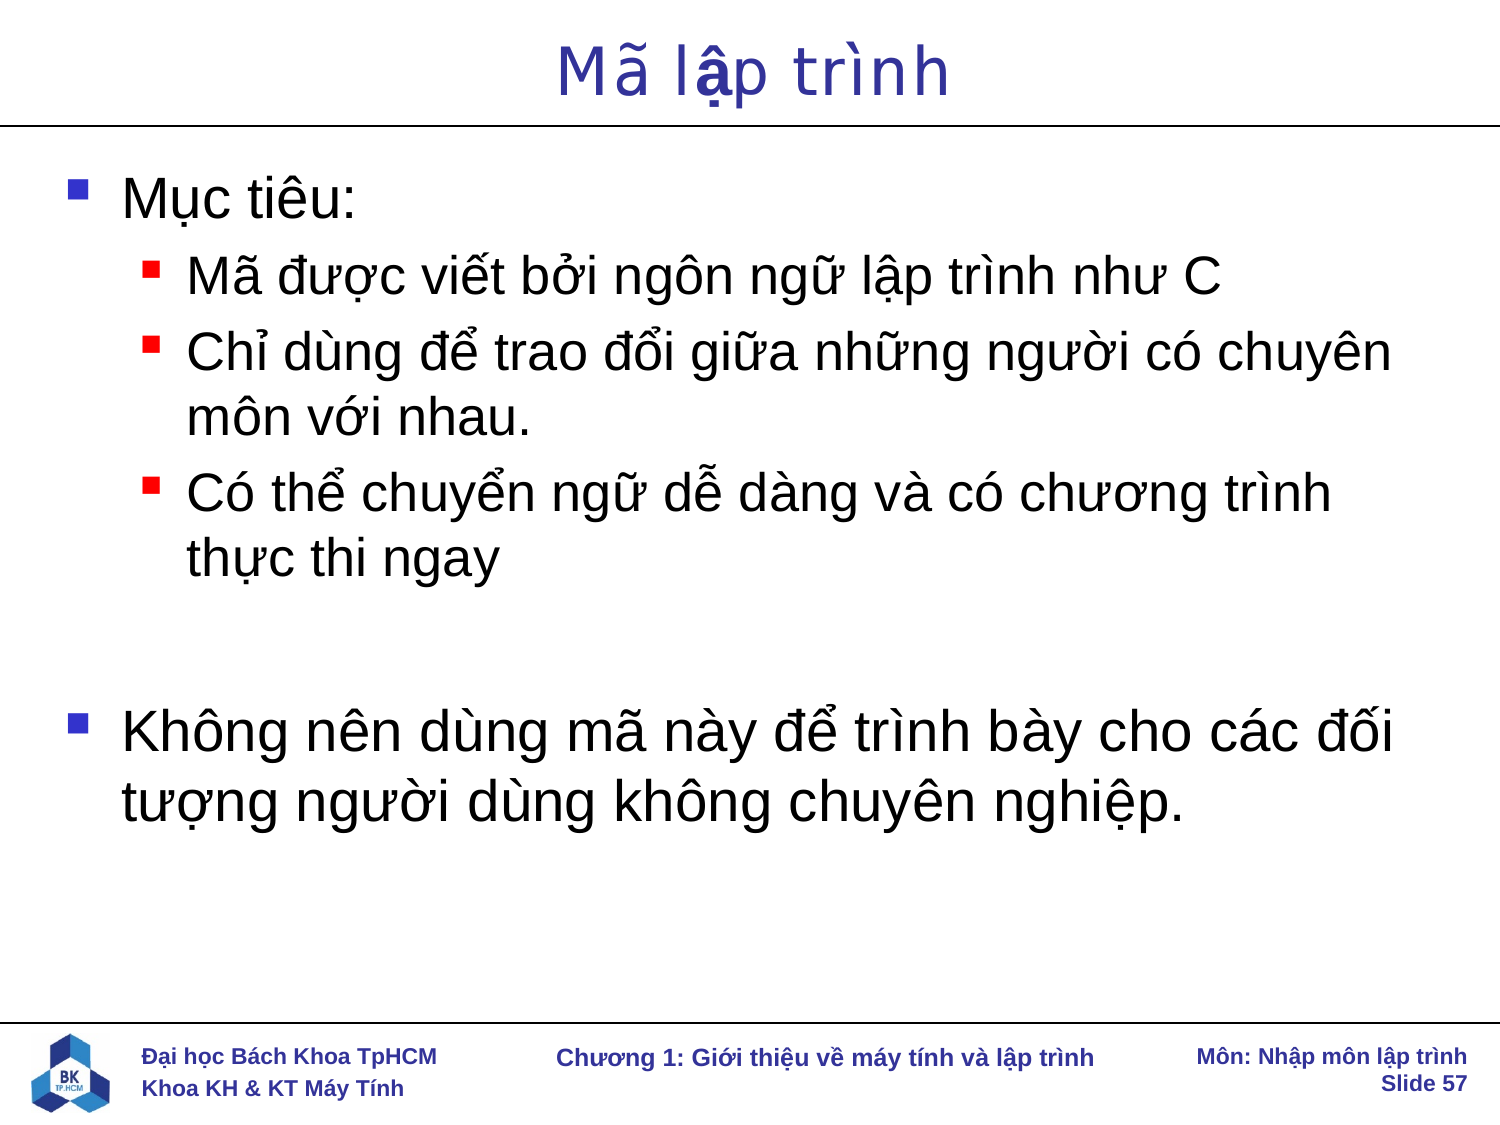

# Mã lập trình
Mục tiêu:
Mã được viết bởi ngôn ngữ lập trình như C
Chỉ dùng để trao đổi giữa những người có chuyên môn với nhau.
Có thể chuyển ngữ dễ dàng và có chương trình thực thi ngay

Không nên dùng mã này để trình bày cho các đối tượng người dùng không chuyên nghiệp.